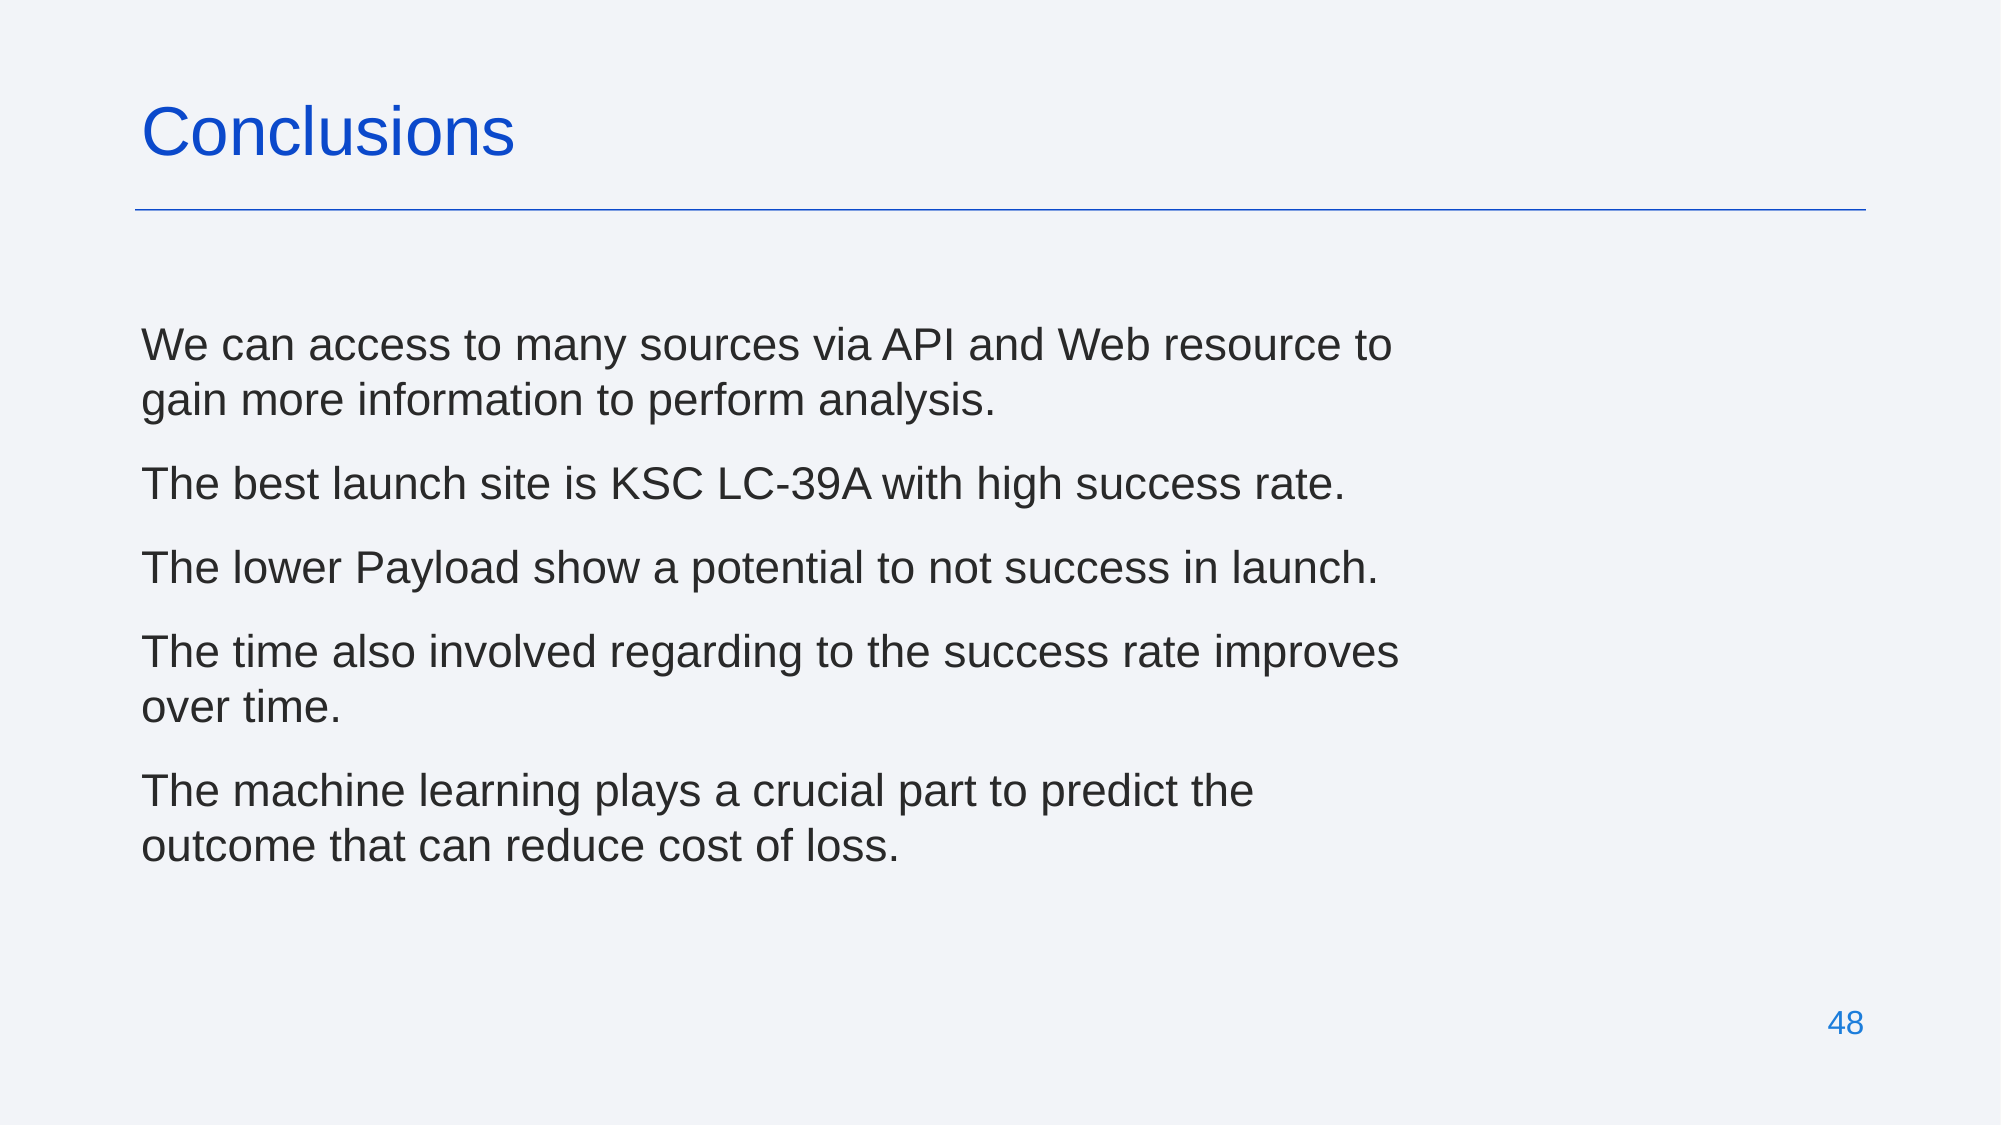

Conclusions
We can access to many sources via API and Web resource to gain more information to perform analysis.
The best launch site is KSC LC-39A with high success rate.
The lower Payload show a potential to not success in launch.
The time also involved regarding to the success rate improves over time.
The machine learning plays a crucial part to predict the outcome that can reduce cost of loss.
48